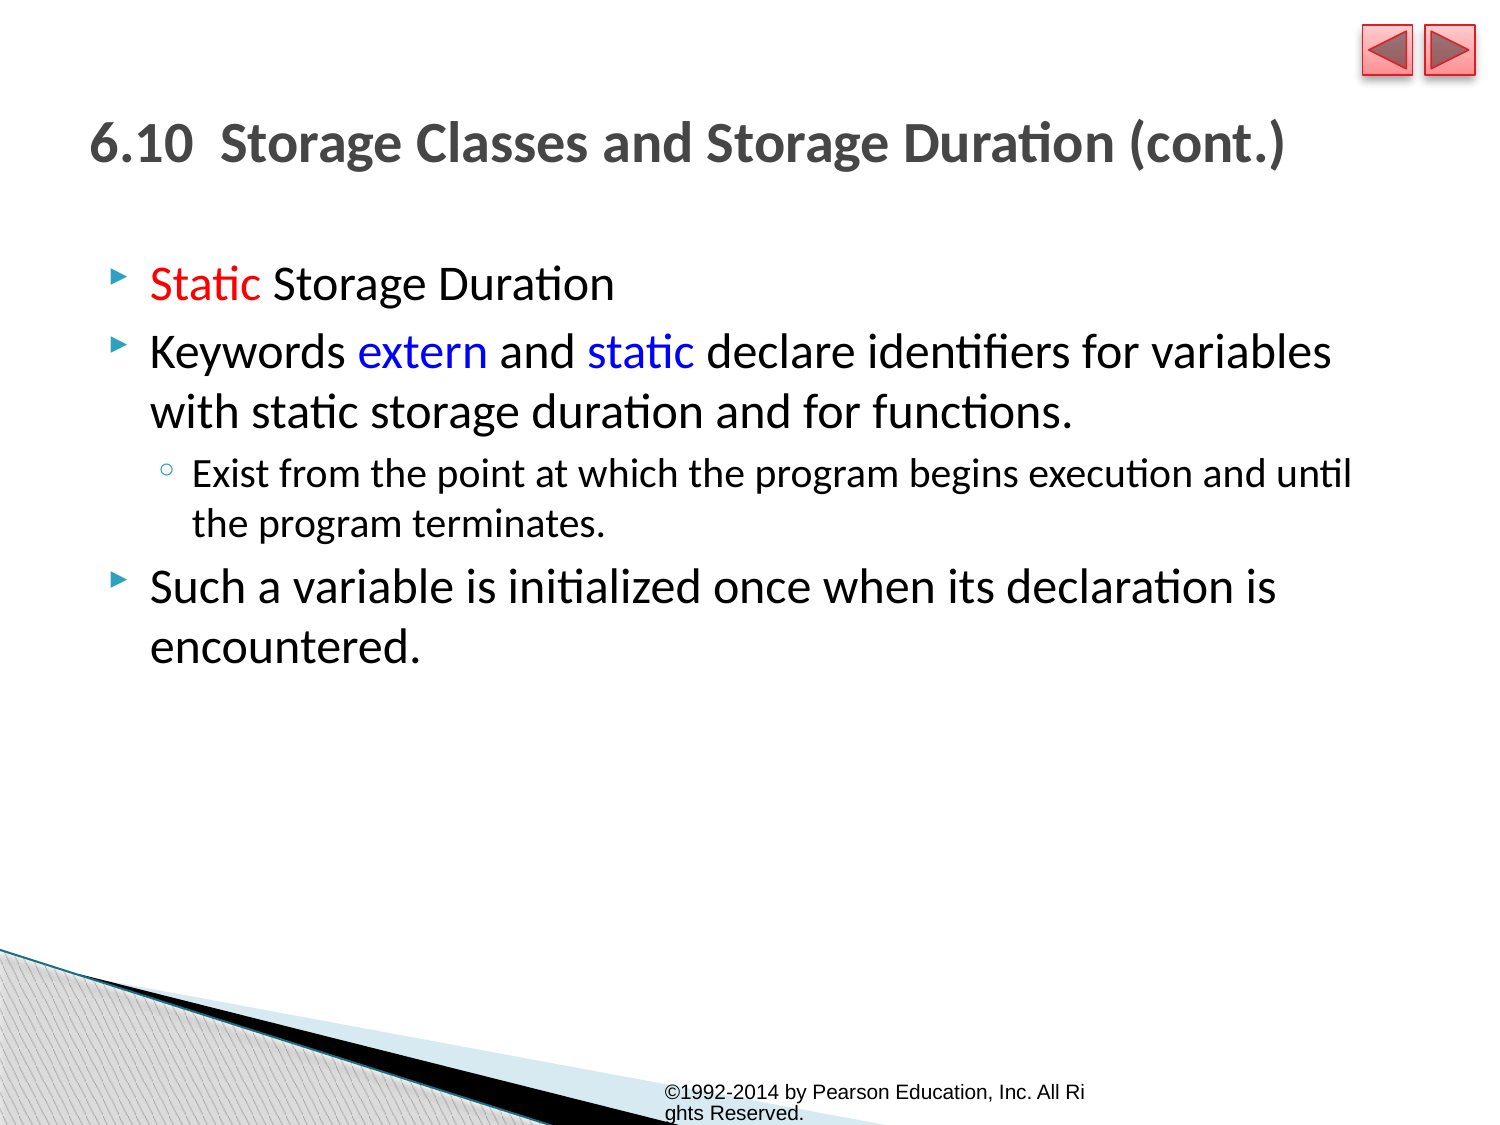

# 6.10  Storage Classes and Storage Duration (cont.)
Static Storage Duration
Keywords extern and static declare identifiers for variables with static storage duration and for functions.
Exist from the point at which the program begins execution and until the program terminates.
Such a variable is initialized once when its declaration is encountered.
©1992-2014 by Pearson Education, Inc. All Rights Reserved.